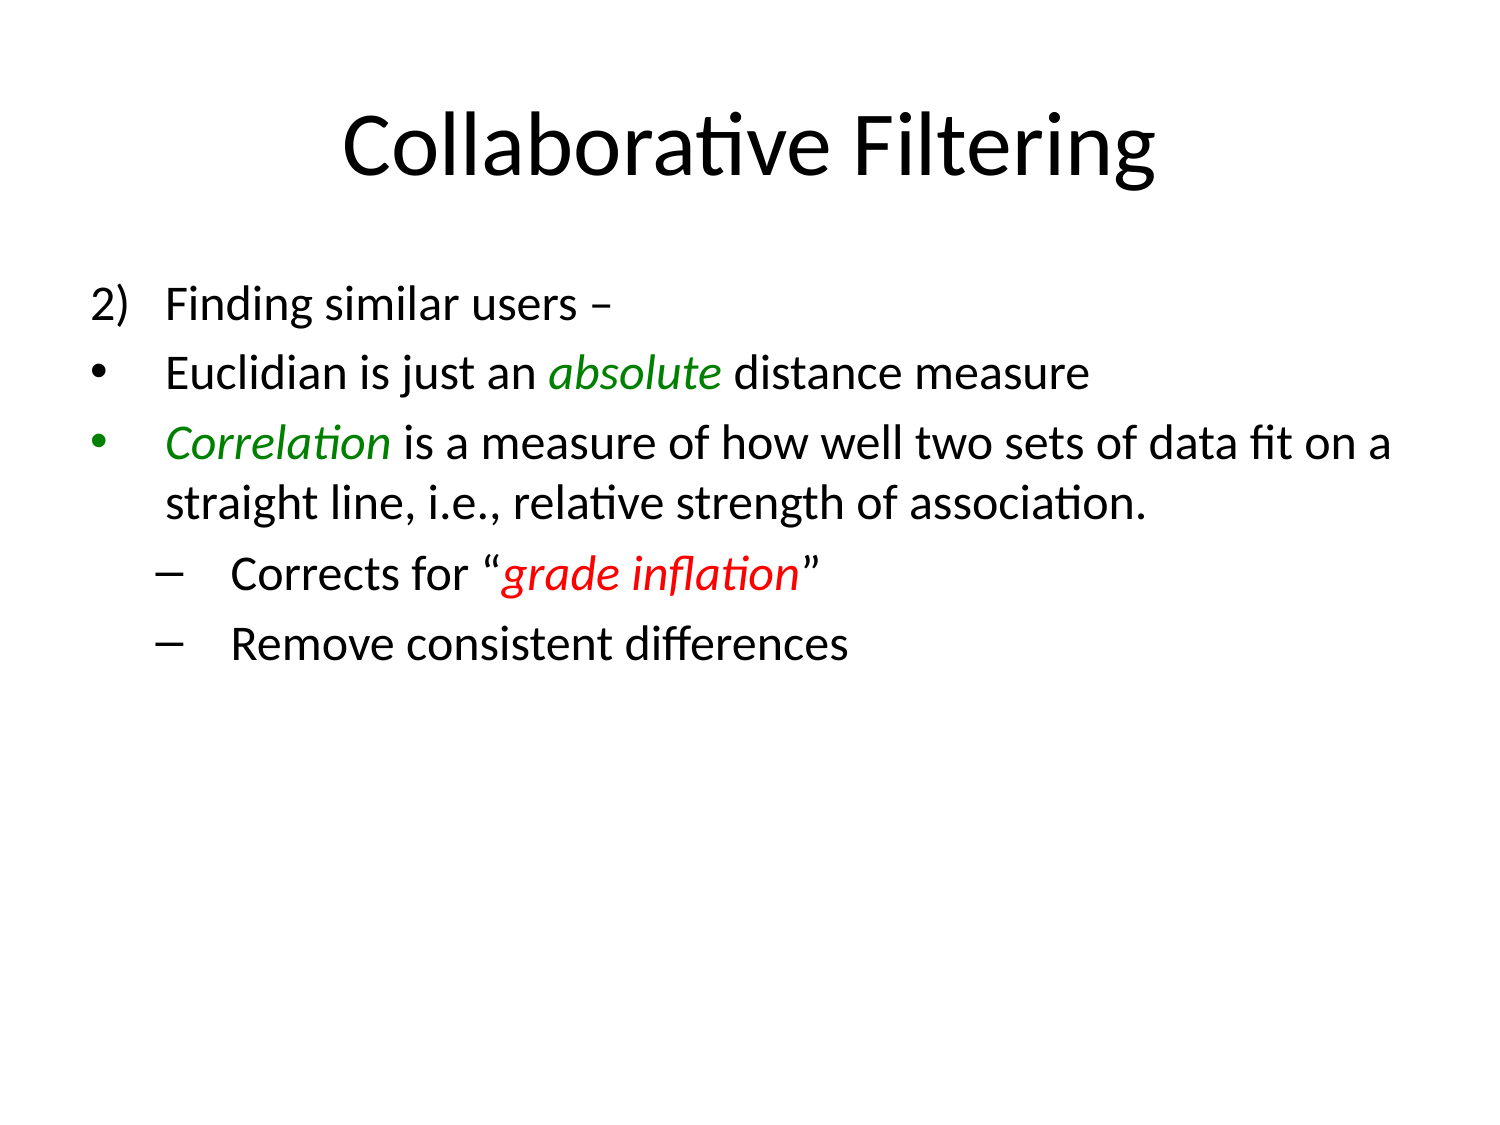

# Collaborative Filtering
Finding similar users –
Euclidian is just an absolute distance measure
Correlation is a measure of how well two sets of data fit on a straight line, i.e., relative strength of association.
Corrects for “grade inflation”
Remove consistent differences